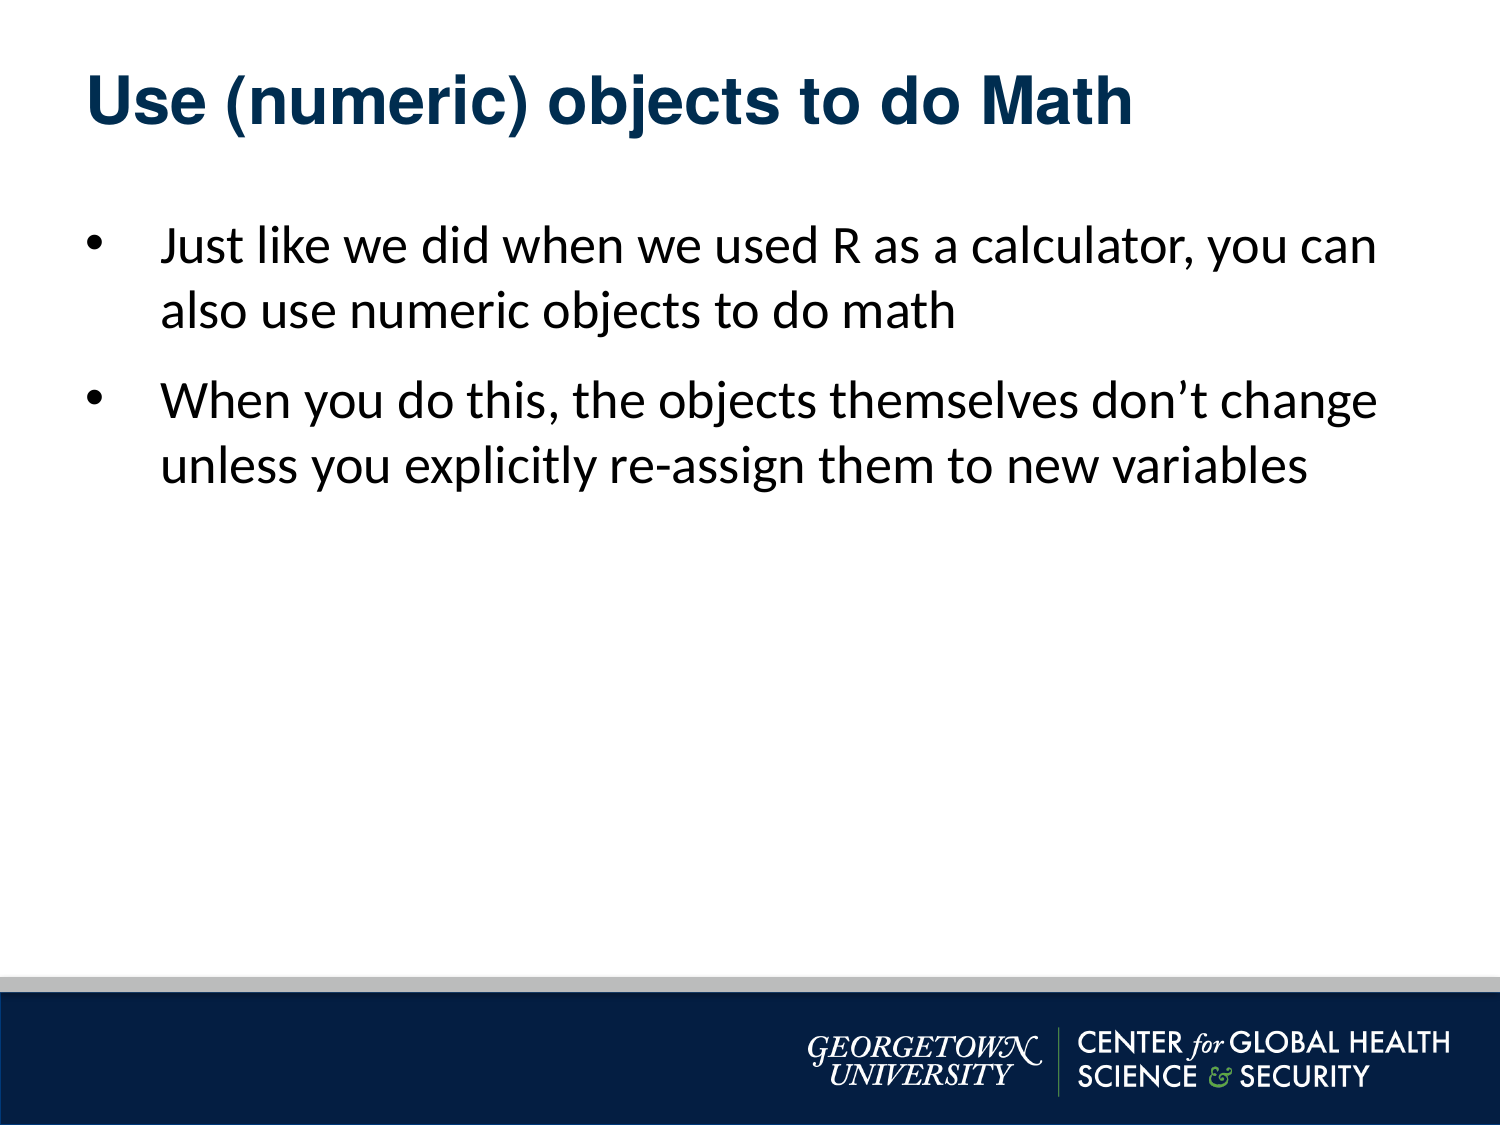

Use (numeric) objects to do Math
Just like we did when we used R as a calculator, you can also use numeric objects to do math
When you do this, the objects themselves don’t change unless you explicitly re-assign them to new variables